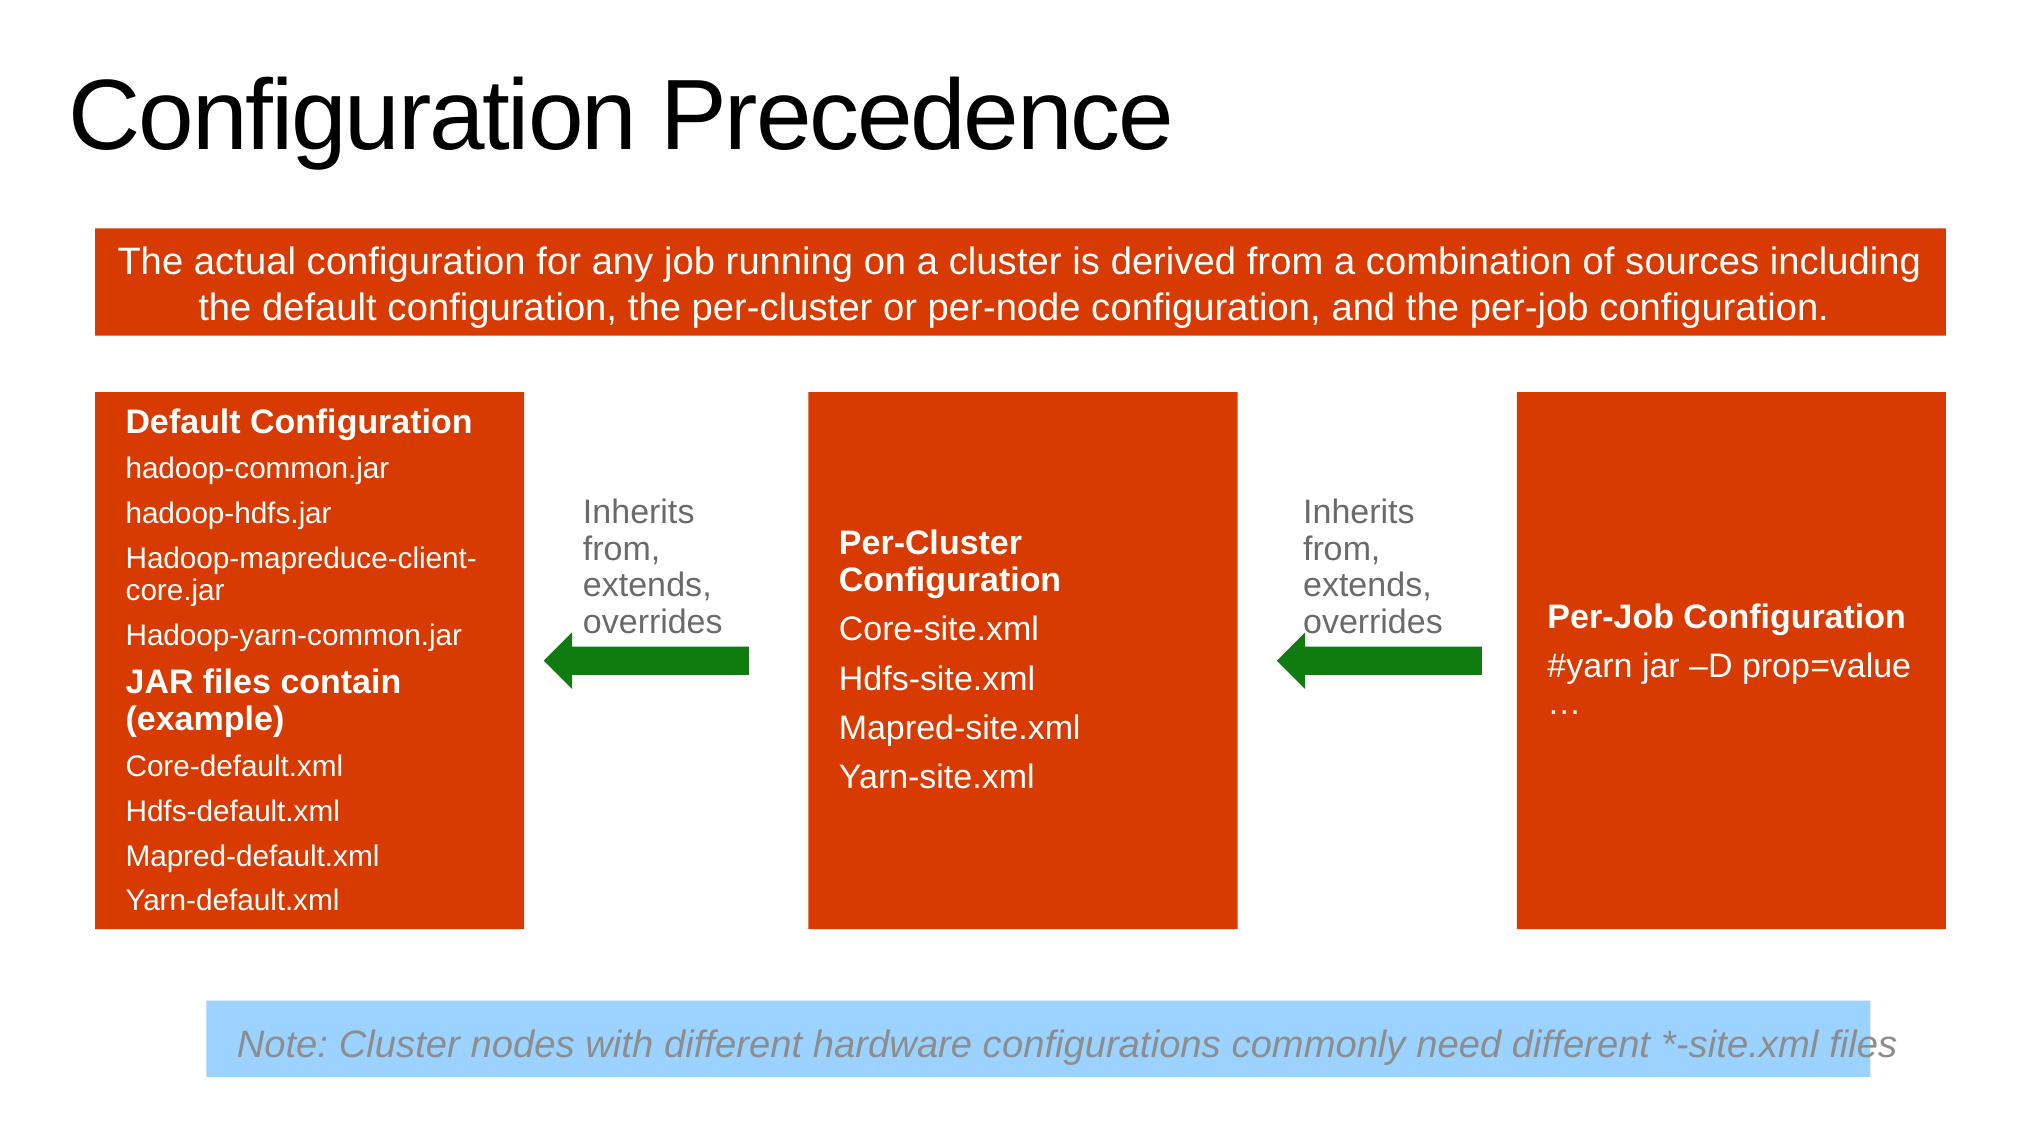

# Configuration Precedence
The actual configuration for any job running on a cluster is derived from a combination of sources including the default configuration, the per-cluster or per-node configuration, and the per-job configuration.
Default Configuration
hadoop-common.jar
hadoop-hdfs.jar
Hadoop-mapreduce-client-core.jar
Hadoop-yarn-common.jar
JAR files contain (example)
Core-default.xml
Hdfs-default.xml
Mapred-default.xml
Yarn-default.xml
Per-Cluster Configuration
Core-site.xml
Hdfs-site.xml
Mapred-site.xml
Yarn-site.xml
Per-Job Configuration
#yarn jar –D prop=value …
Inherits from, extends, overrides
Inherits from, extends, overrides

Note: Cluster nodes with different hardware configurations commonly need different *-site.xml files